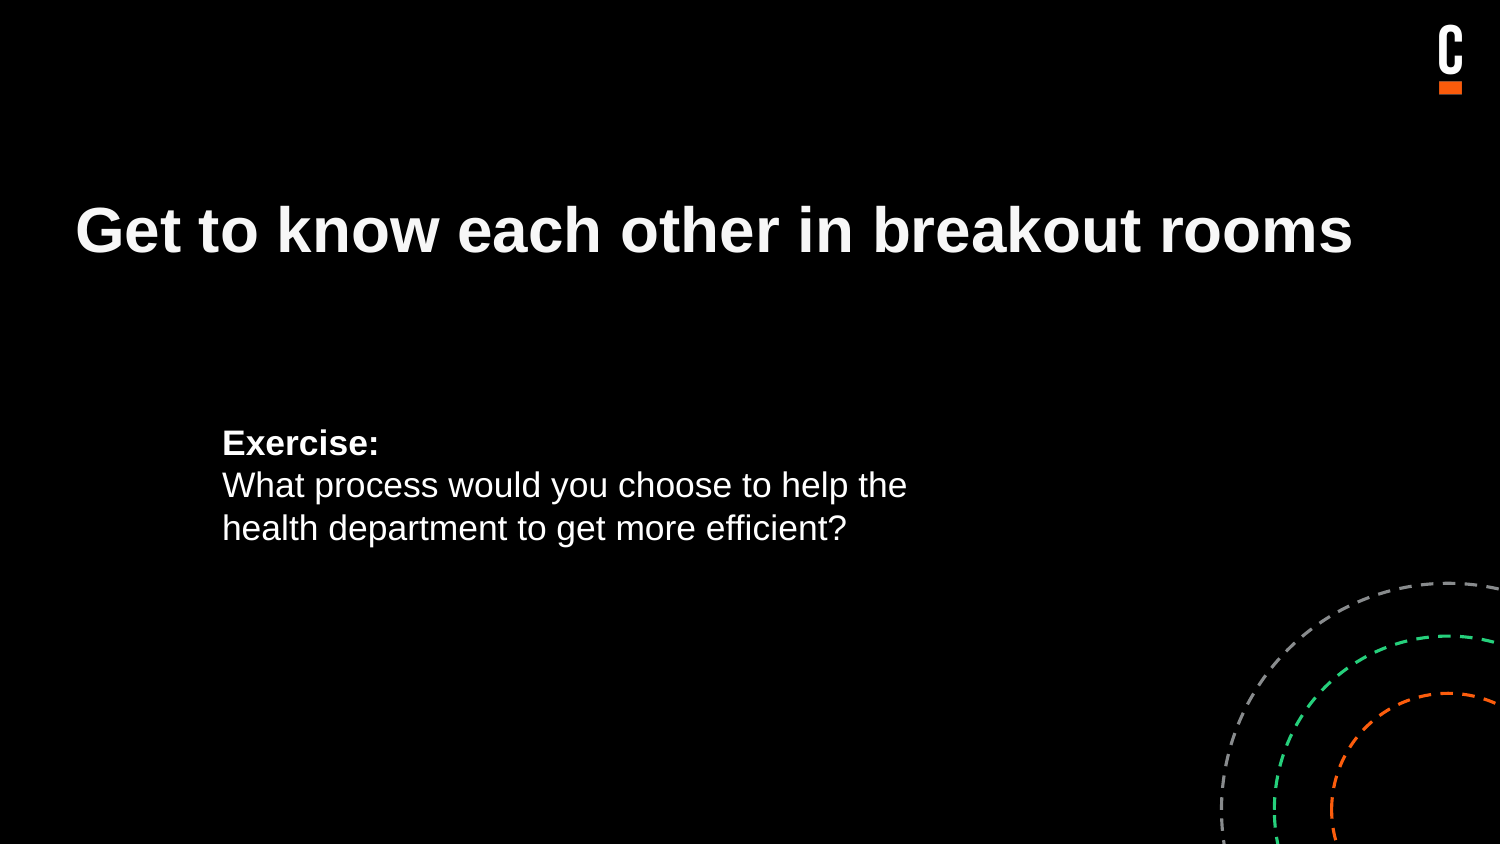

# Get to know each other in breakout rooms
Exercise:
What process would you choose to help the health department to get more efficient?